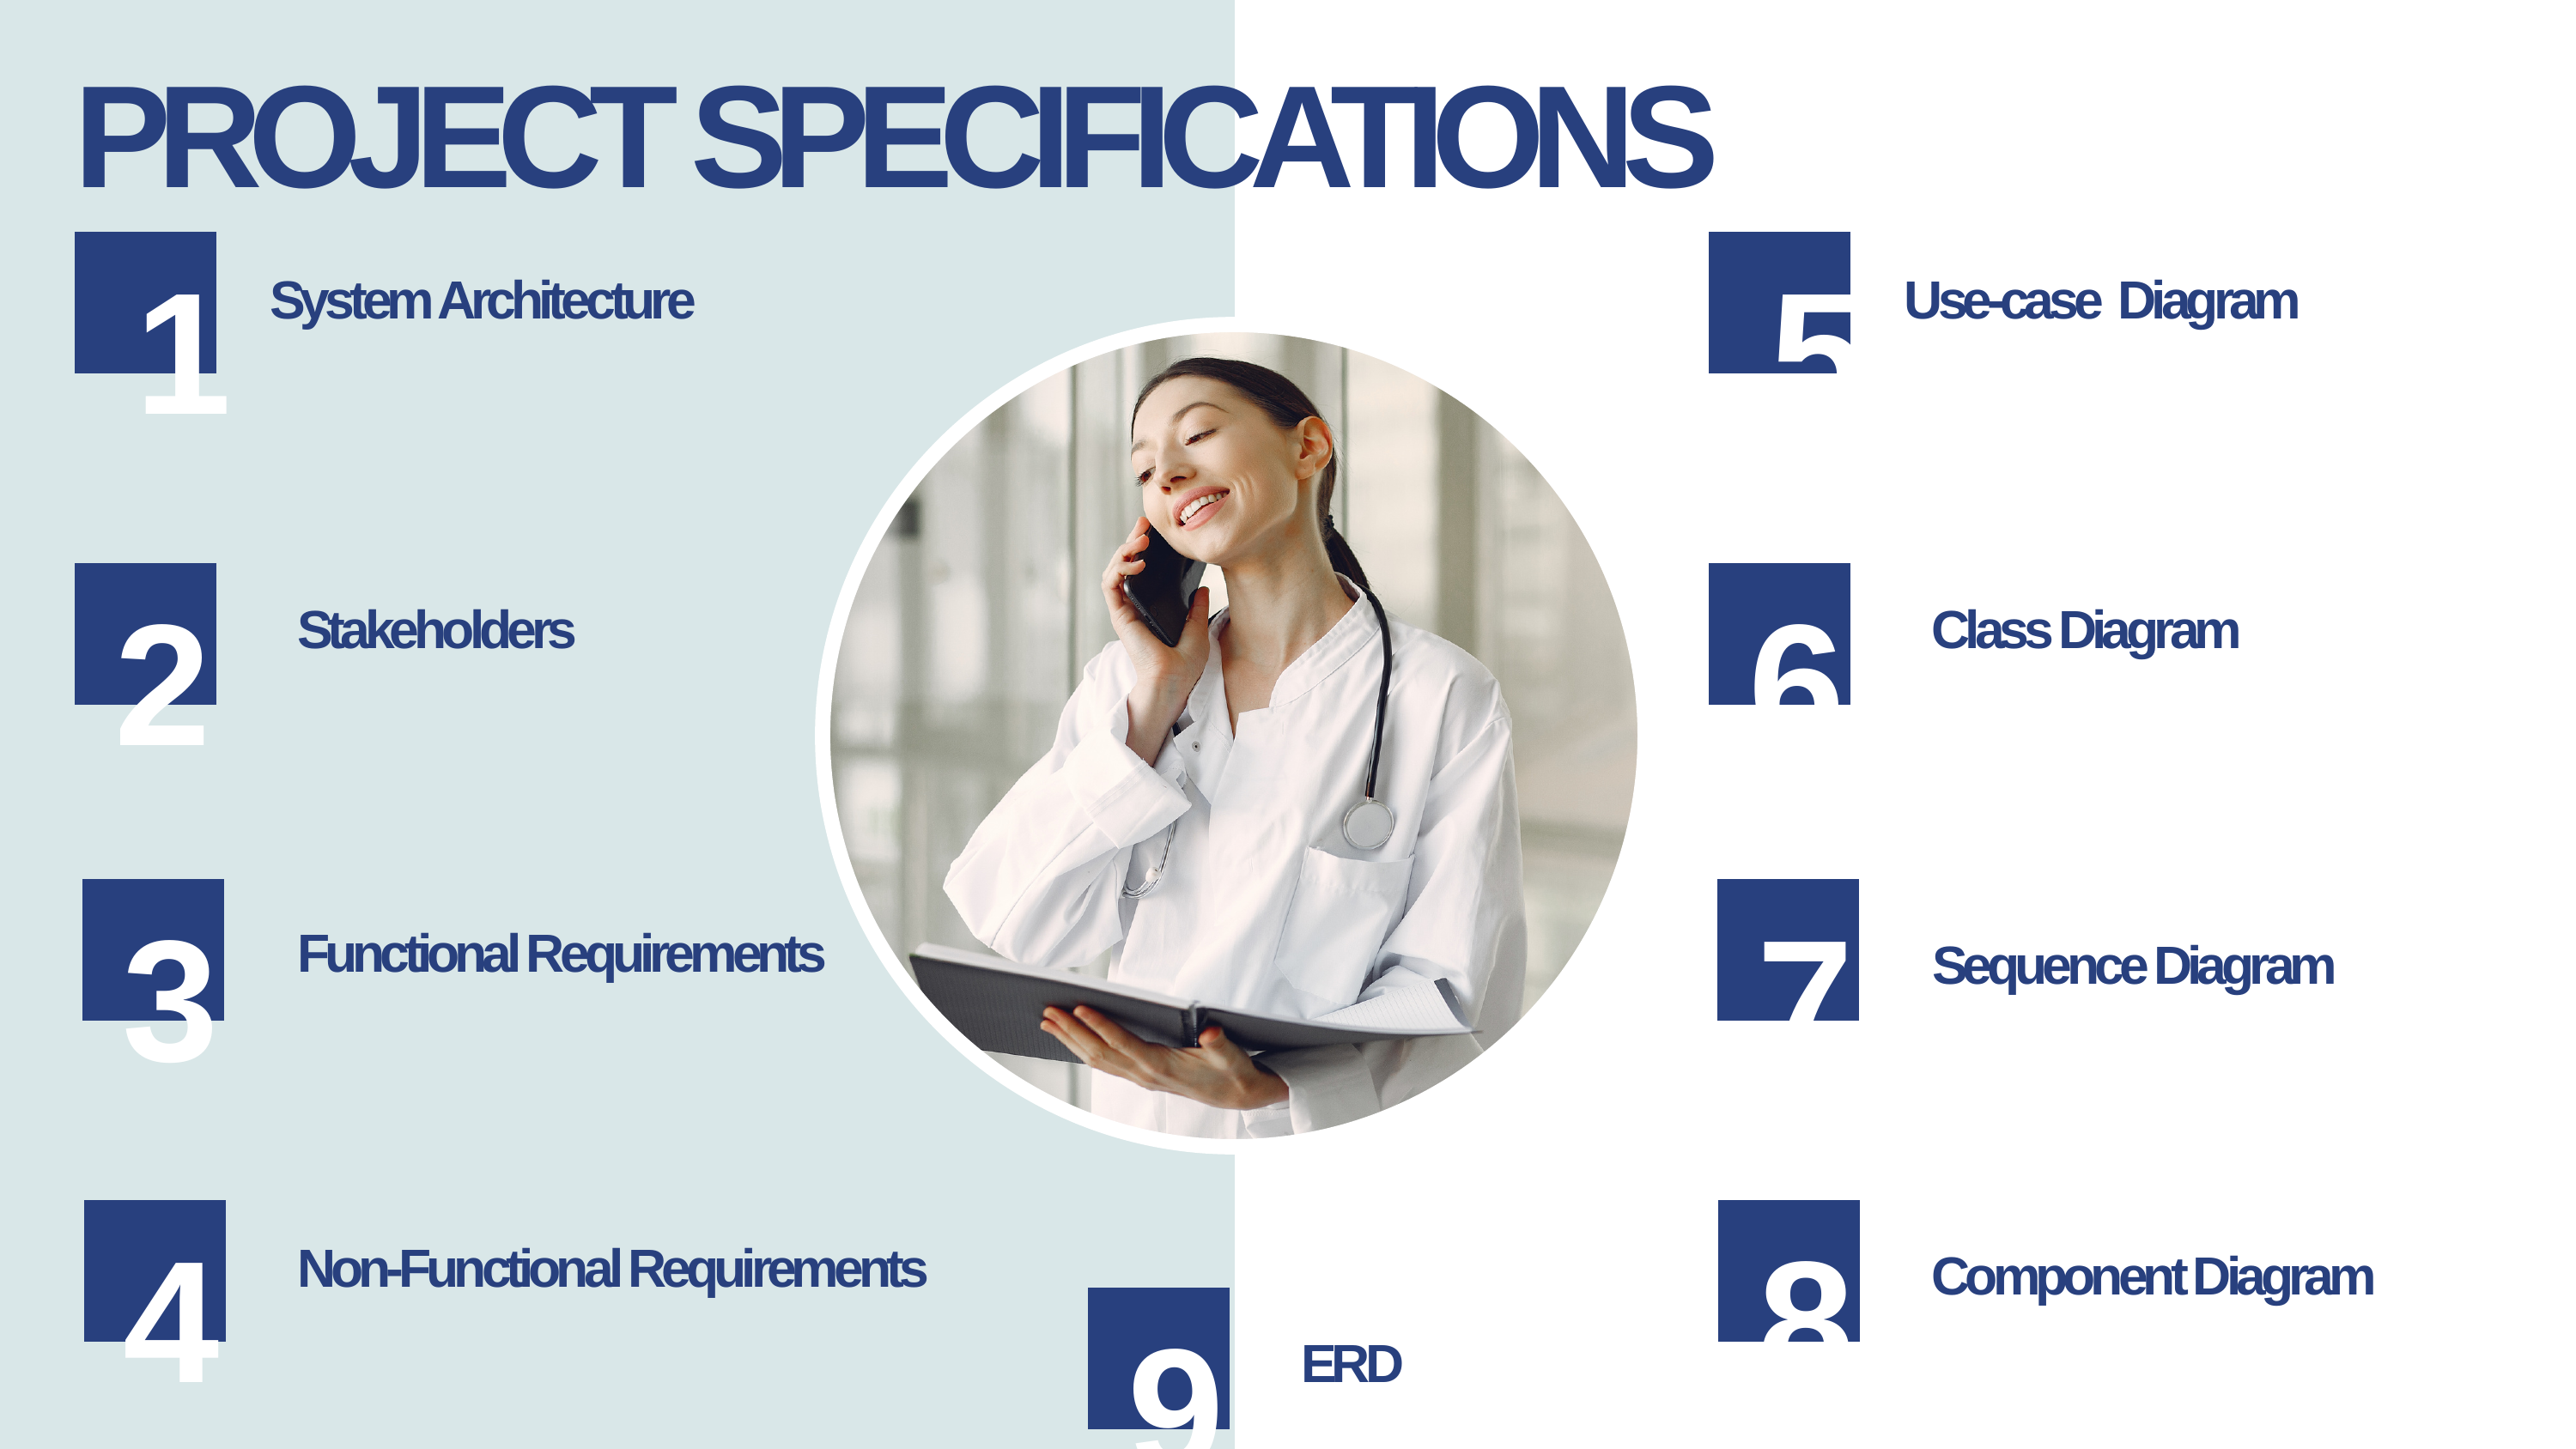

PROJECT SPECIFICATIONS
1
5

System Architecture

Use-case  Diagram

2
6

Stakeholders

Class Diagram

3
7

Functional Requirements

Sequence Diagram

4
8

Non-Functional Requirements

Component Diagram

9

ERD